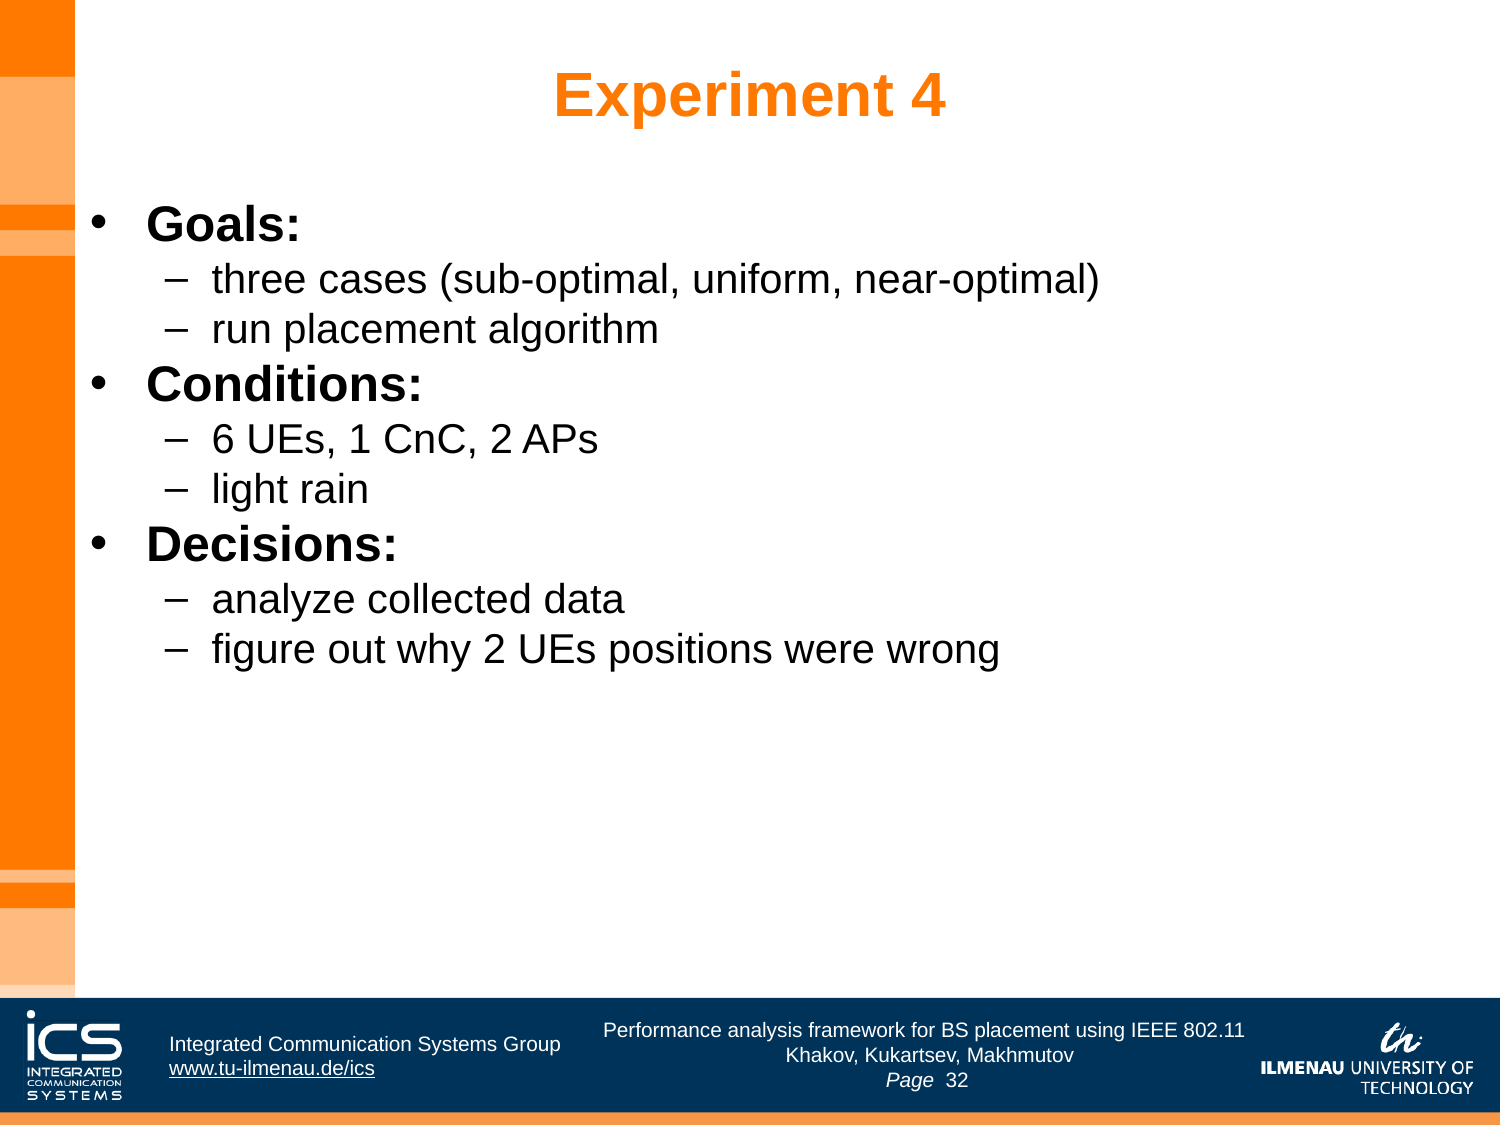

Experiment 4
Goals:
three cases (sub-optimal, uniform, near-optimal)
run placement algorithm
Conditions:
6 UEs, 1 CnC, 2 APs
light rain
Decisions:
analyze collected data
figure out why 2 UEs positions were wrong